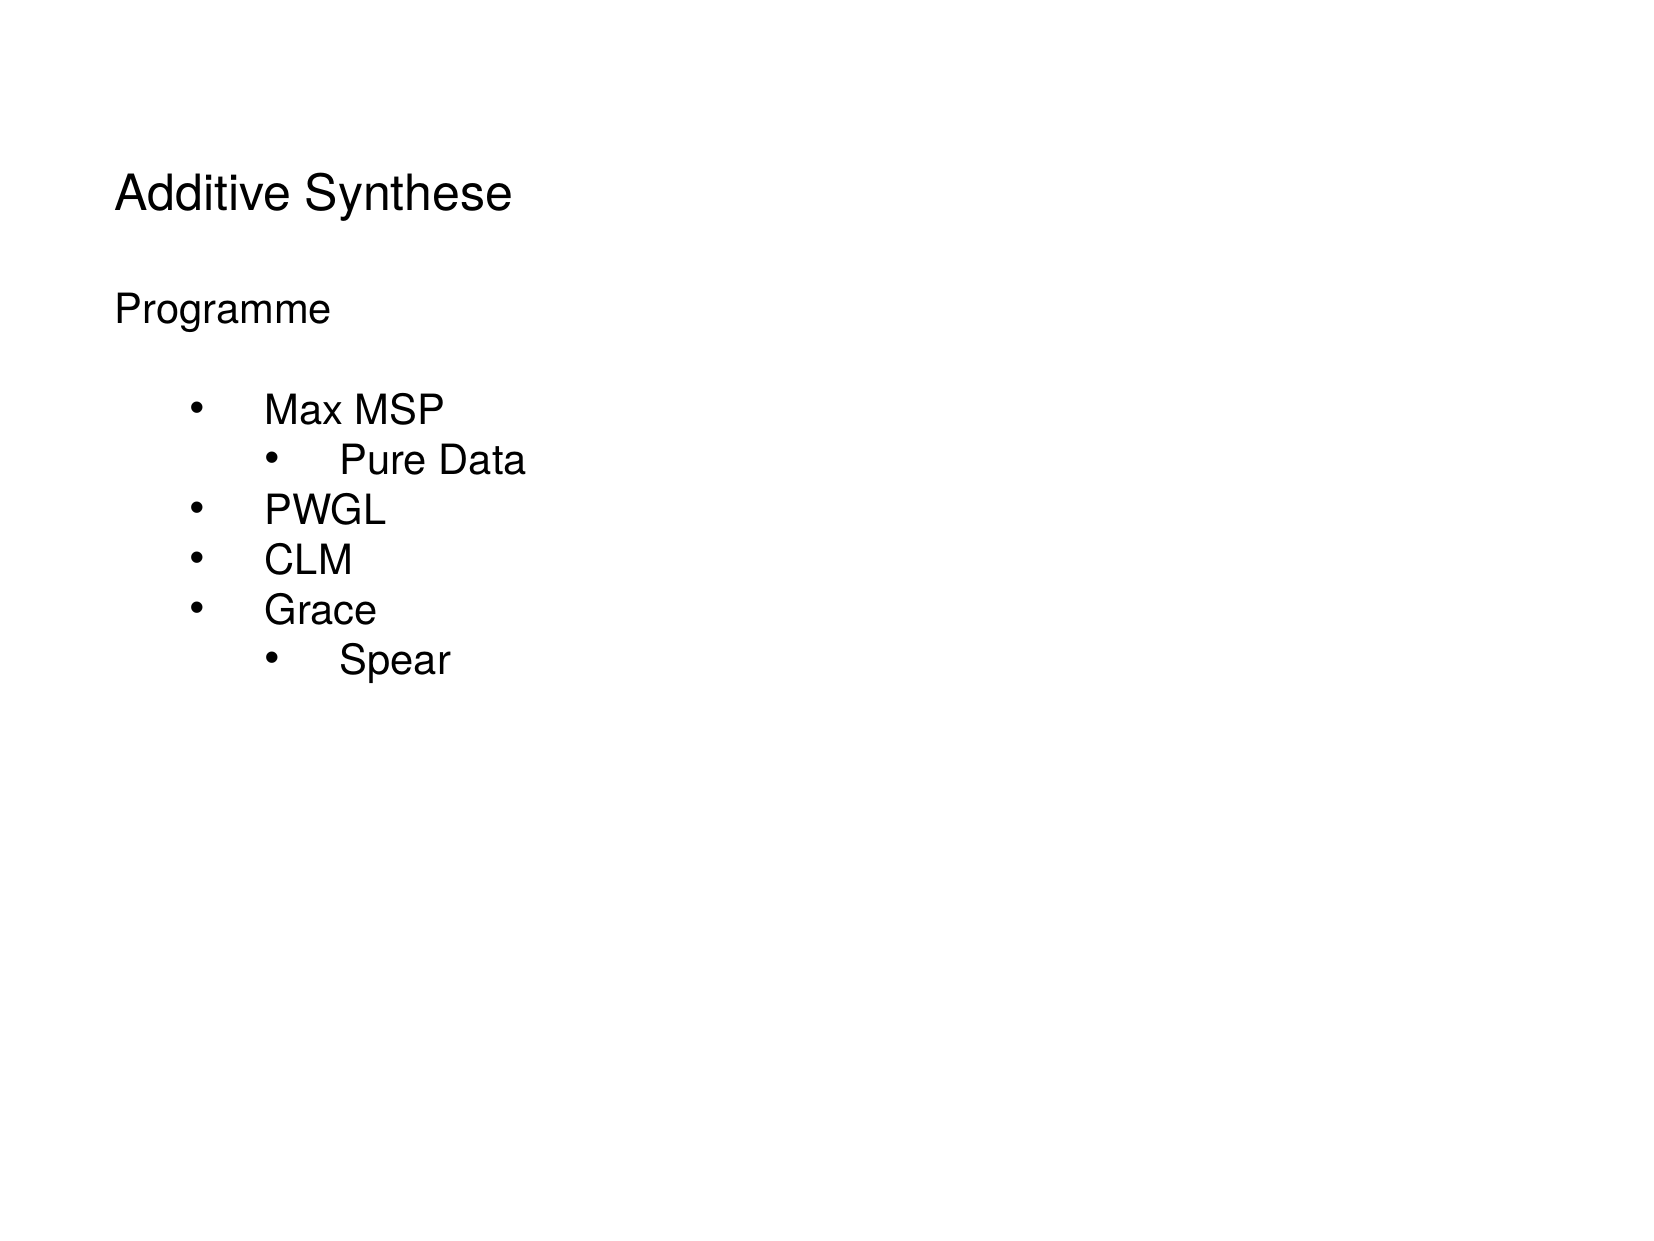

# Additive Synthese
Programme

Max MSP
Pure Data
PWGL
CLM
Grace
Spear